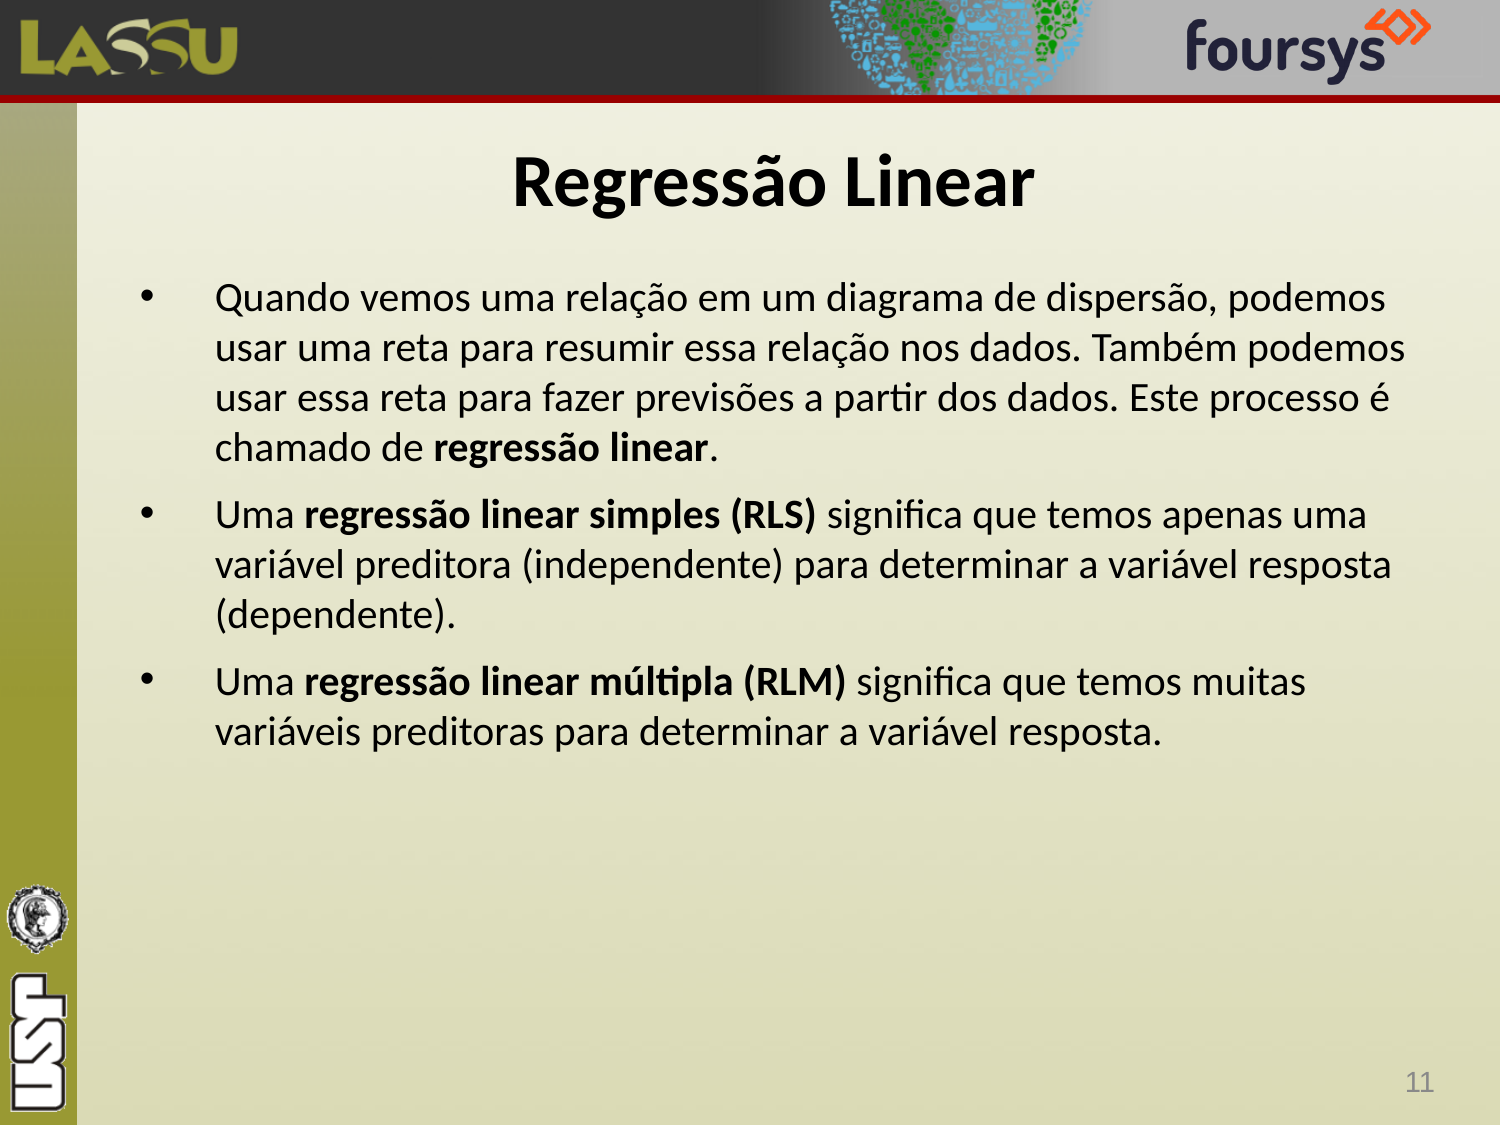

# Regressão Linear
Quando vemos uma relação em um diagrama de dispersão, podemos usar uma reta para resumir essa relação nos dados. Também podemos usar essa reta para fazer previsões a partir dos dados. Este processo é chamado de regressão linear.
Uma regressão linear simples (RLS) significa que temos apenas uma variável preditora (independente) para determinar a variável resposta (dependente).
Uma regressão linear múltipla (RLM) significa que temos muitas variáveis preditoras para determinar a variável resposta.
11